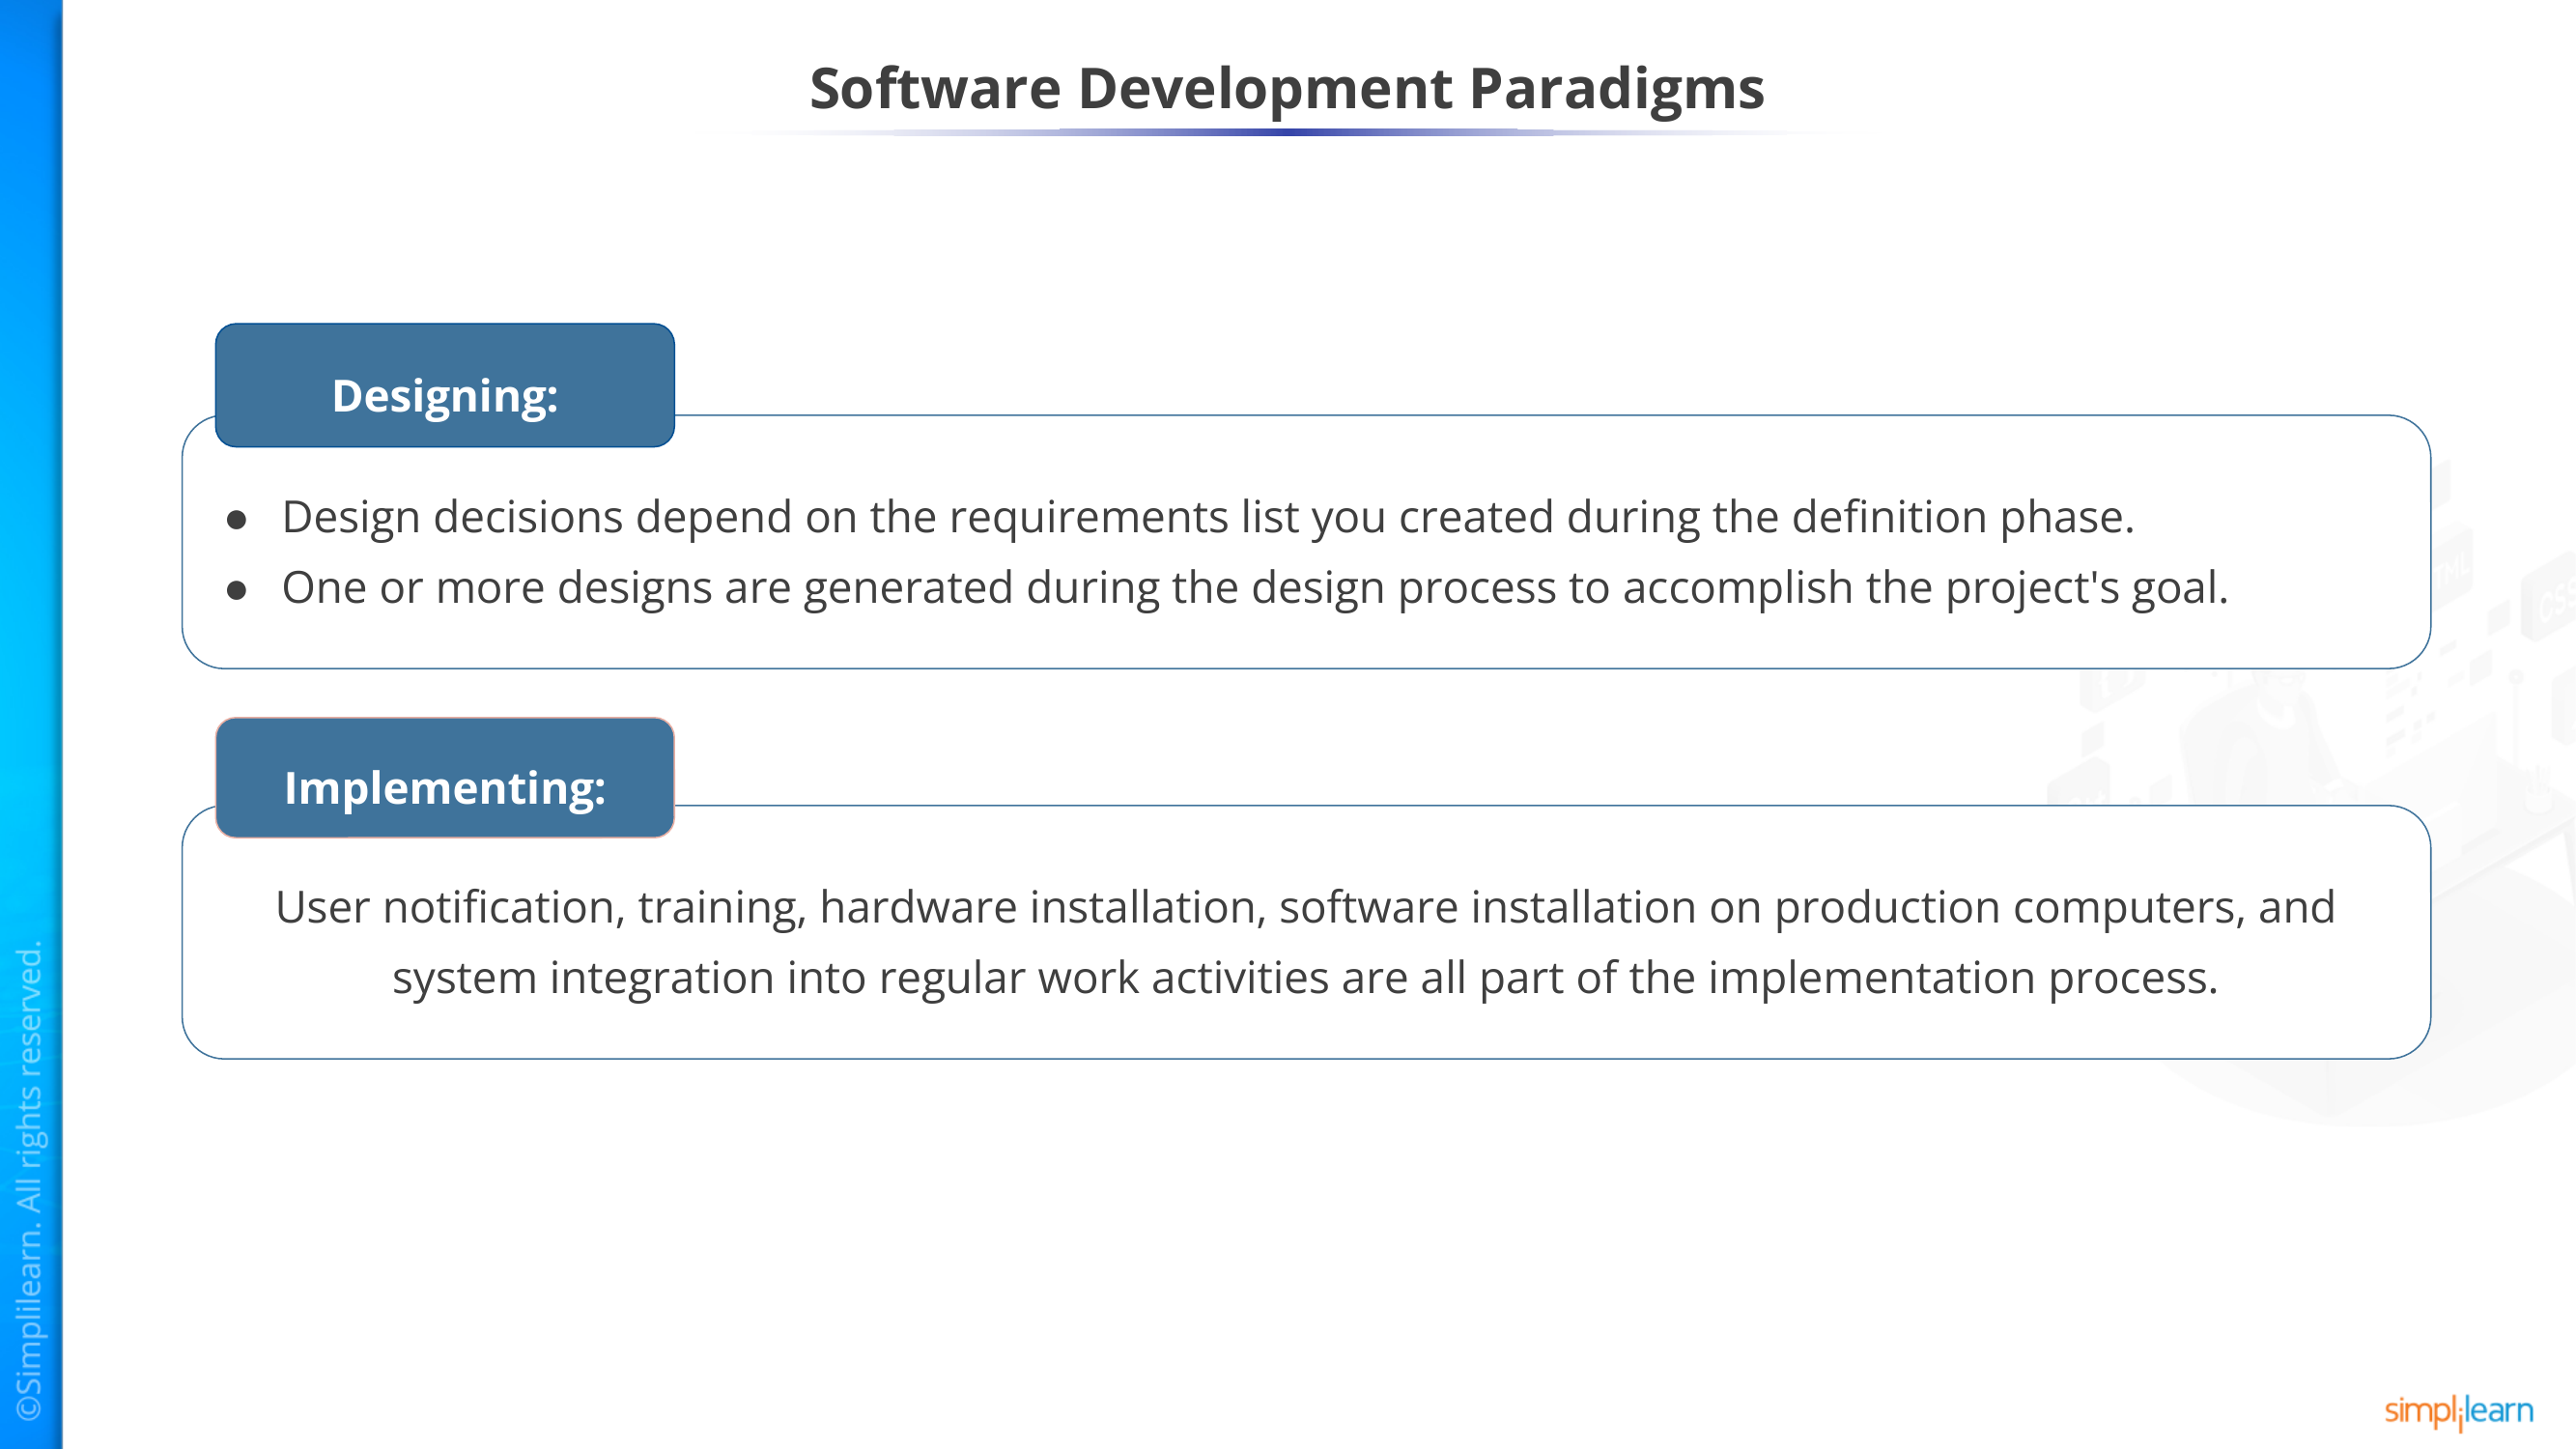

# Software Development Paradigms

Designing:
Design decisions depend on the requirements list you created during the definition phase.
One or more designs are generated during the design process to accomplish the project's goal.
Implementing:
User notification, training, hardware installation, software installation on production computers, and system integration into regular work activities are all part of the implementation process.